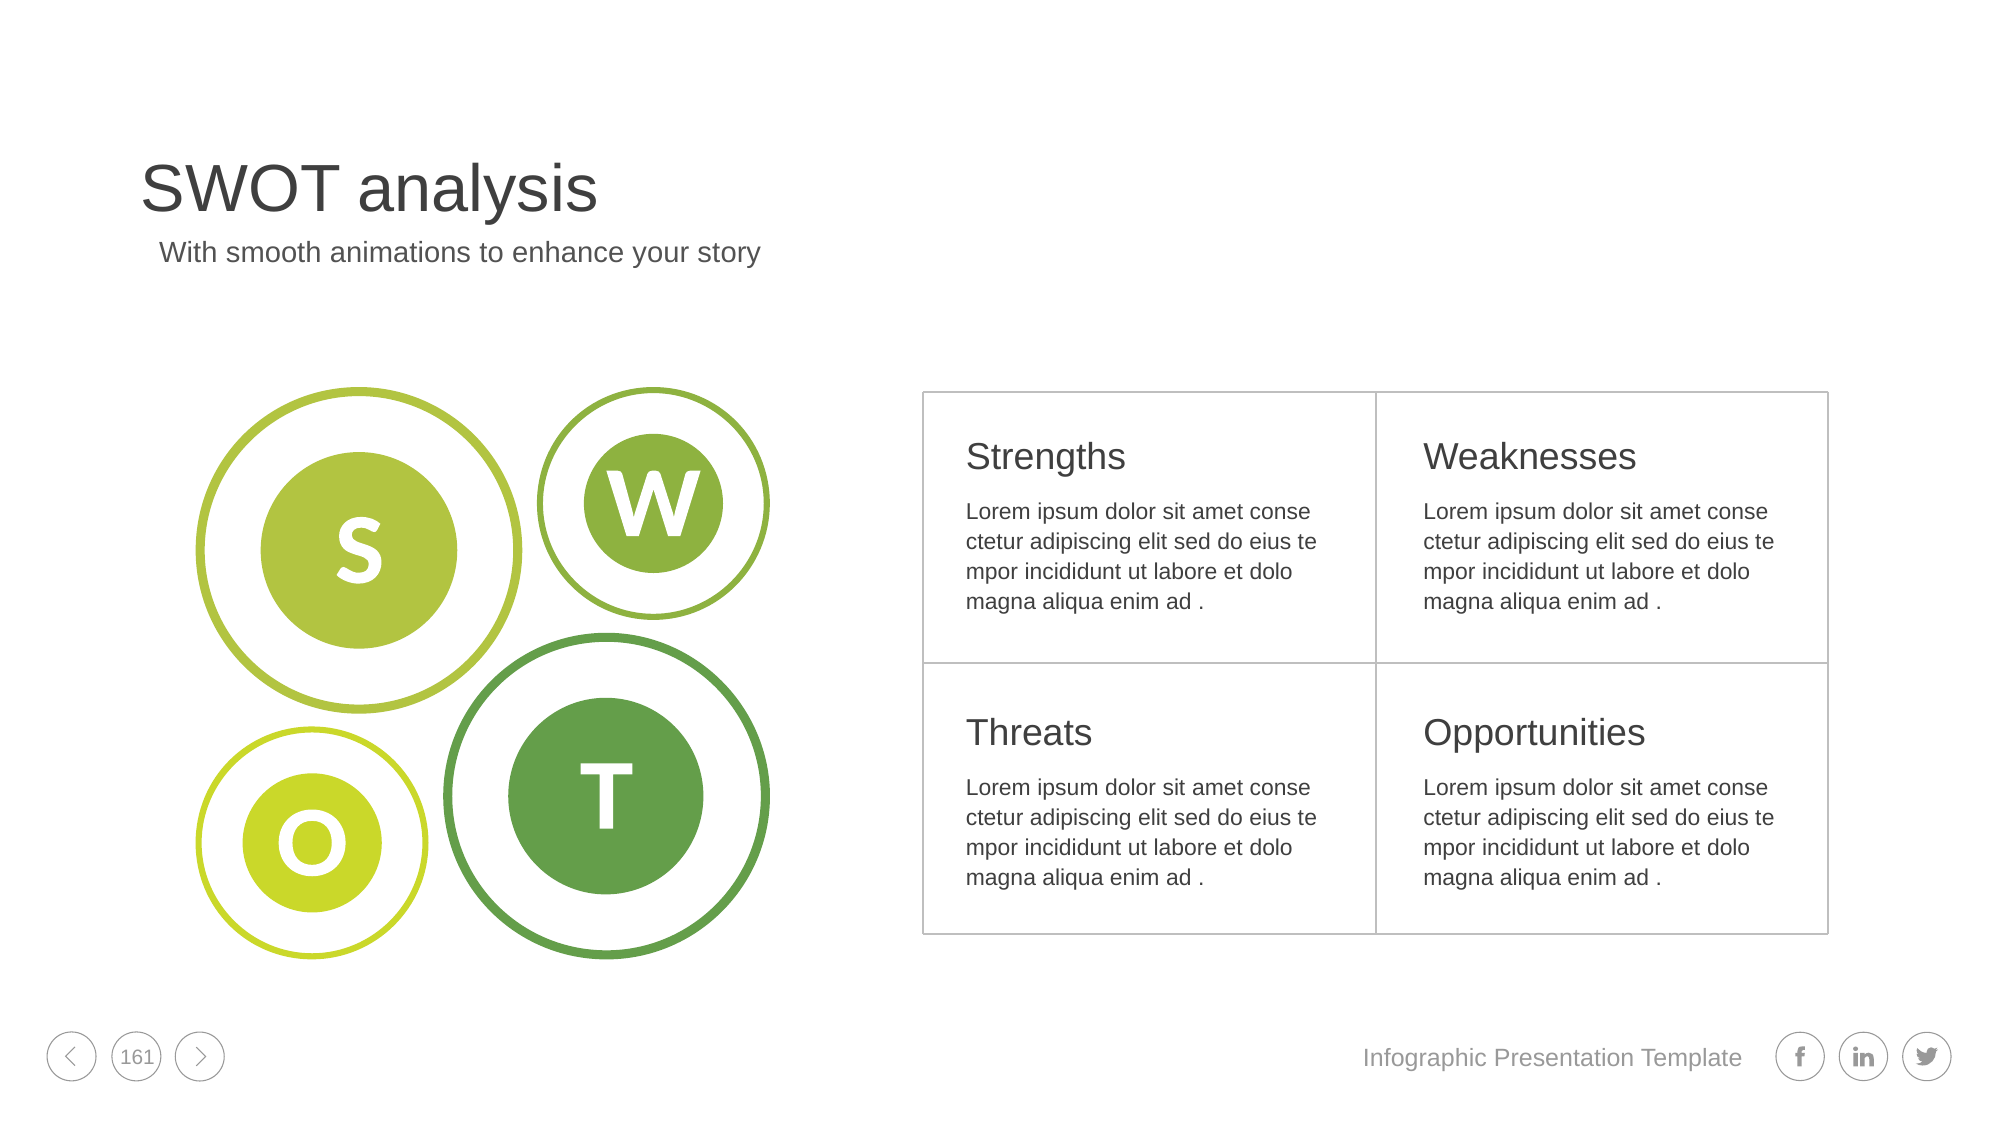

SWOT analysis
With smooth animations to enhance your story

Strengths
Weaknesses
Lorem ipsum dolor sit amet conse ctetur adipiscing elit sed do eius te mpor incididunt ut labore et dolo magna aliqua enim ad .
Lorem ipsum dolor sit amet conse ctetur adipiscing elit sed do eius te mpor incididunt ut labore et dolo magna aliqua enim ad .
Threats
Opportunities
Lorem ipsum dolor sit amet conse ctetur adipiscing elit sed do eius te mpor incididunt ut labore et dolo magna aliqua enim ad .
Lorem ipsum dolor sit amet conse ctetur adipiscing elit sed do eius te mpor incididunt ut labore et dolo magna aliqua enim ad .
161